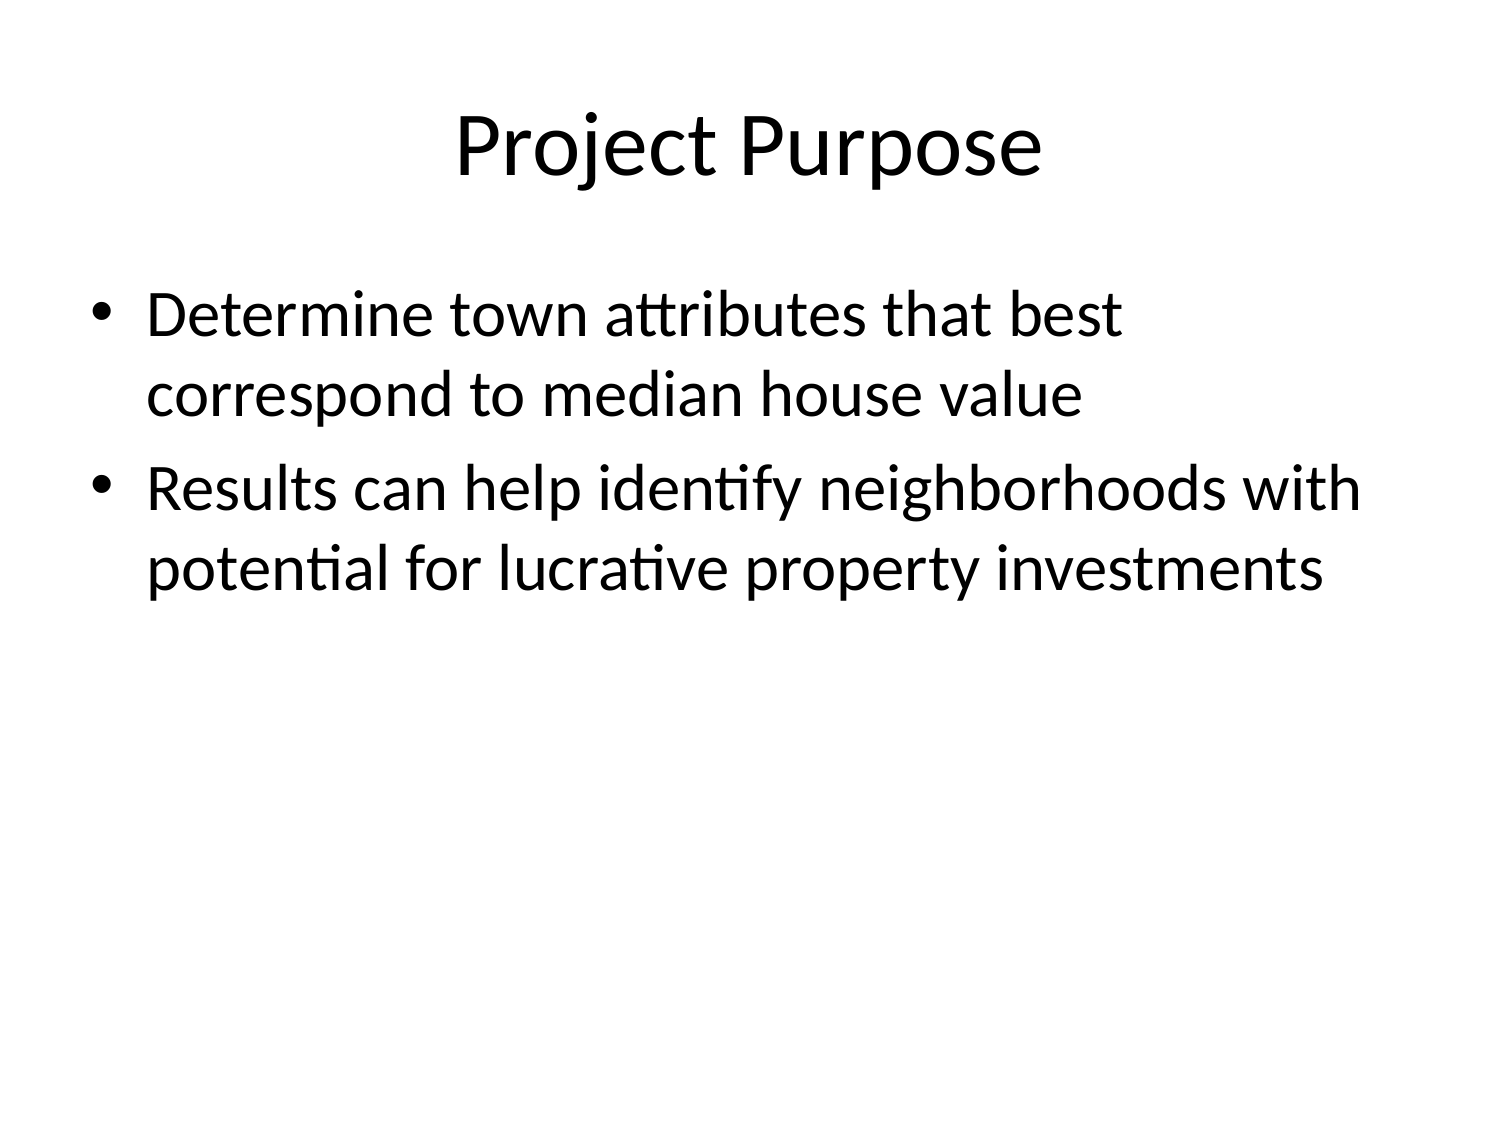

# Project Purpose
Determine town attributes that best correspond to median house value
Results can help identify neighborhoods with potential for lucrative property investments